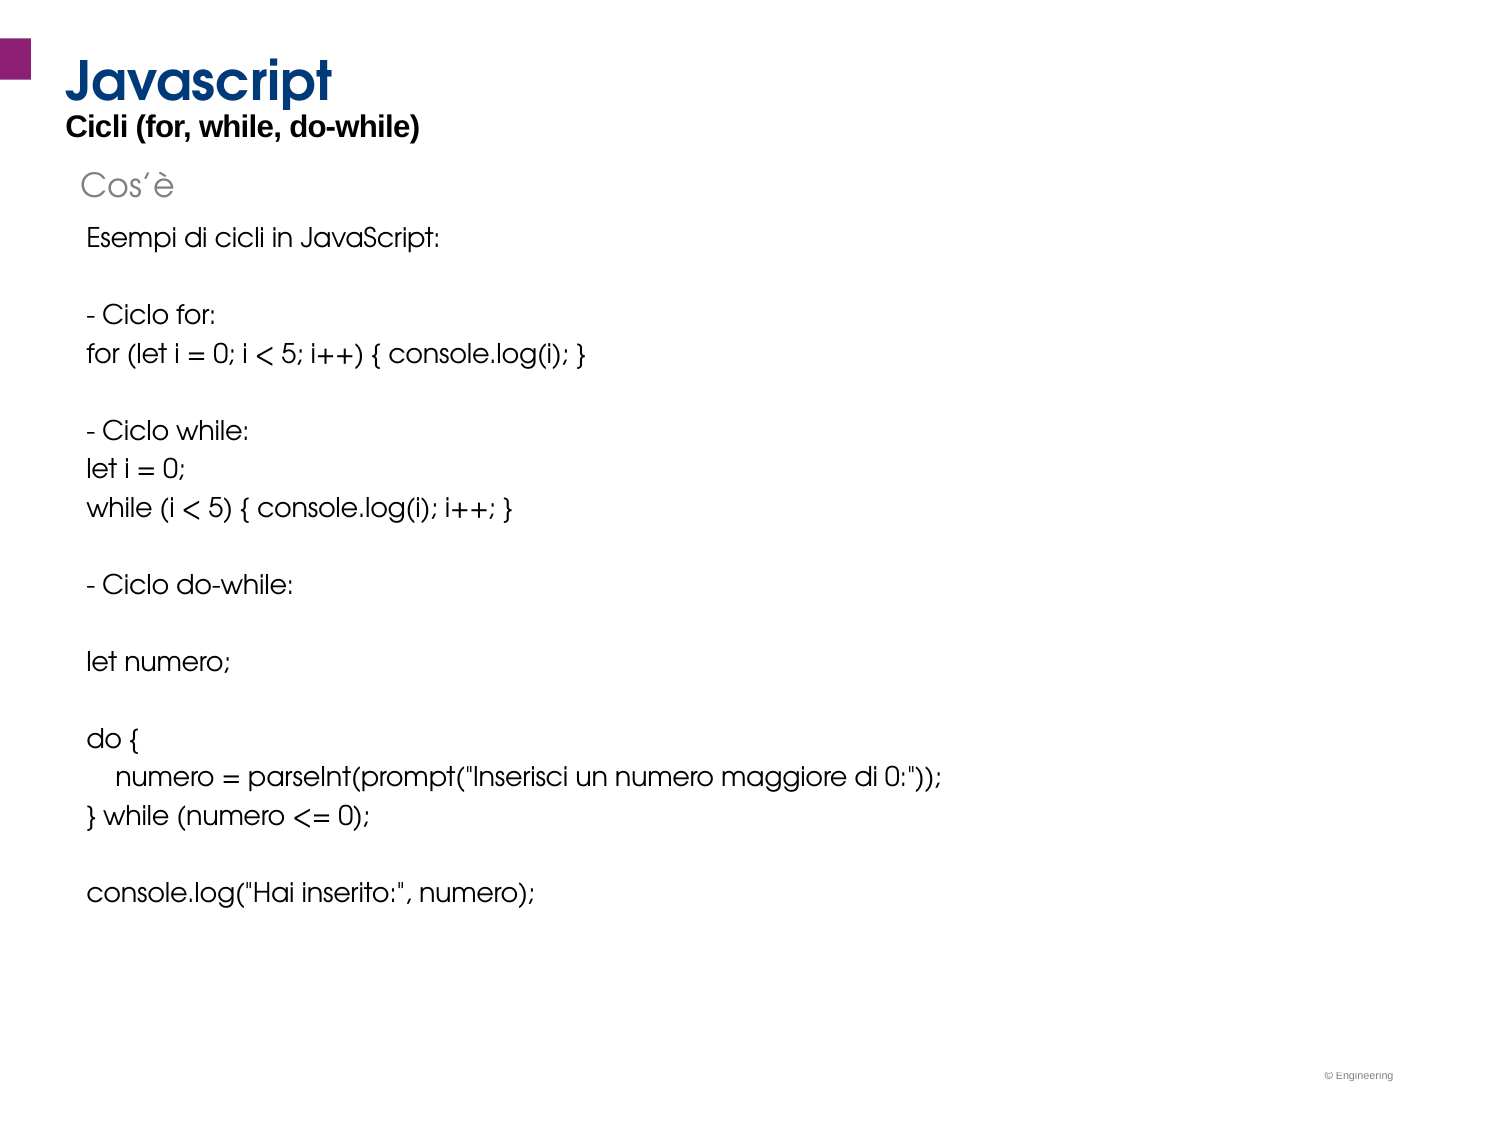

Javascript
# Cicli (for, while, do-while)
Cos’è
Esempi di cicli in JavaScript:

- Ciclo for:
for (let i = 0; i < 5; i++) { console.log(i); }

- Ciclo while:
let i = 0;
while (i < 5) { console.log(i); i++; }

- Ciclo do-while:

let numero;

do {
    numero = parseInt(prompt("Inserisci un numero maggiore di 0:"));
} while (numero <= 0);

console.log("Hai inserito:", numero);